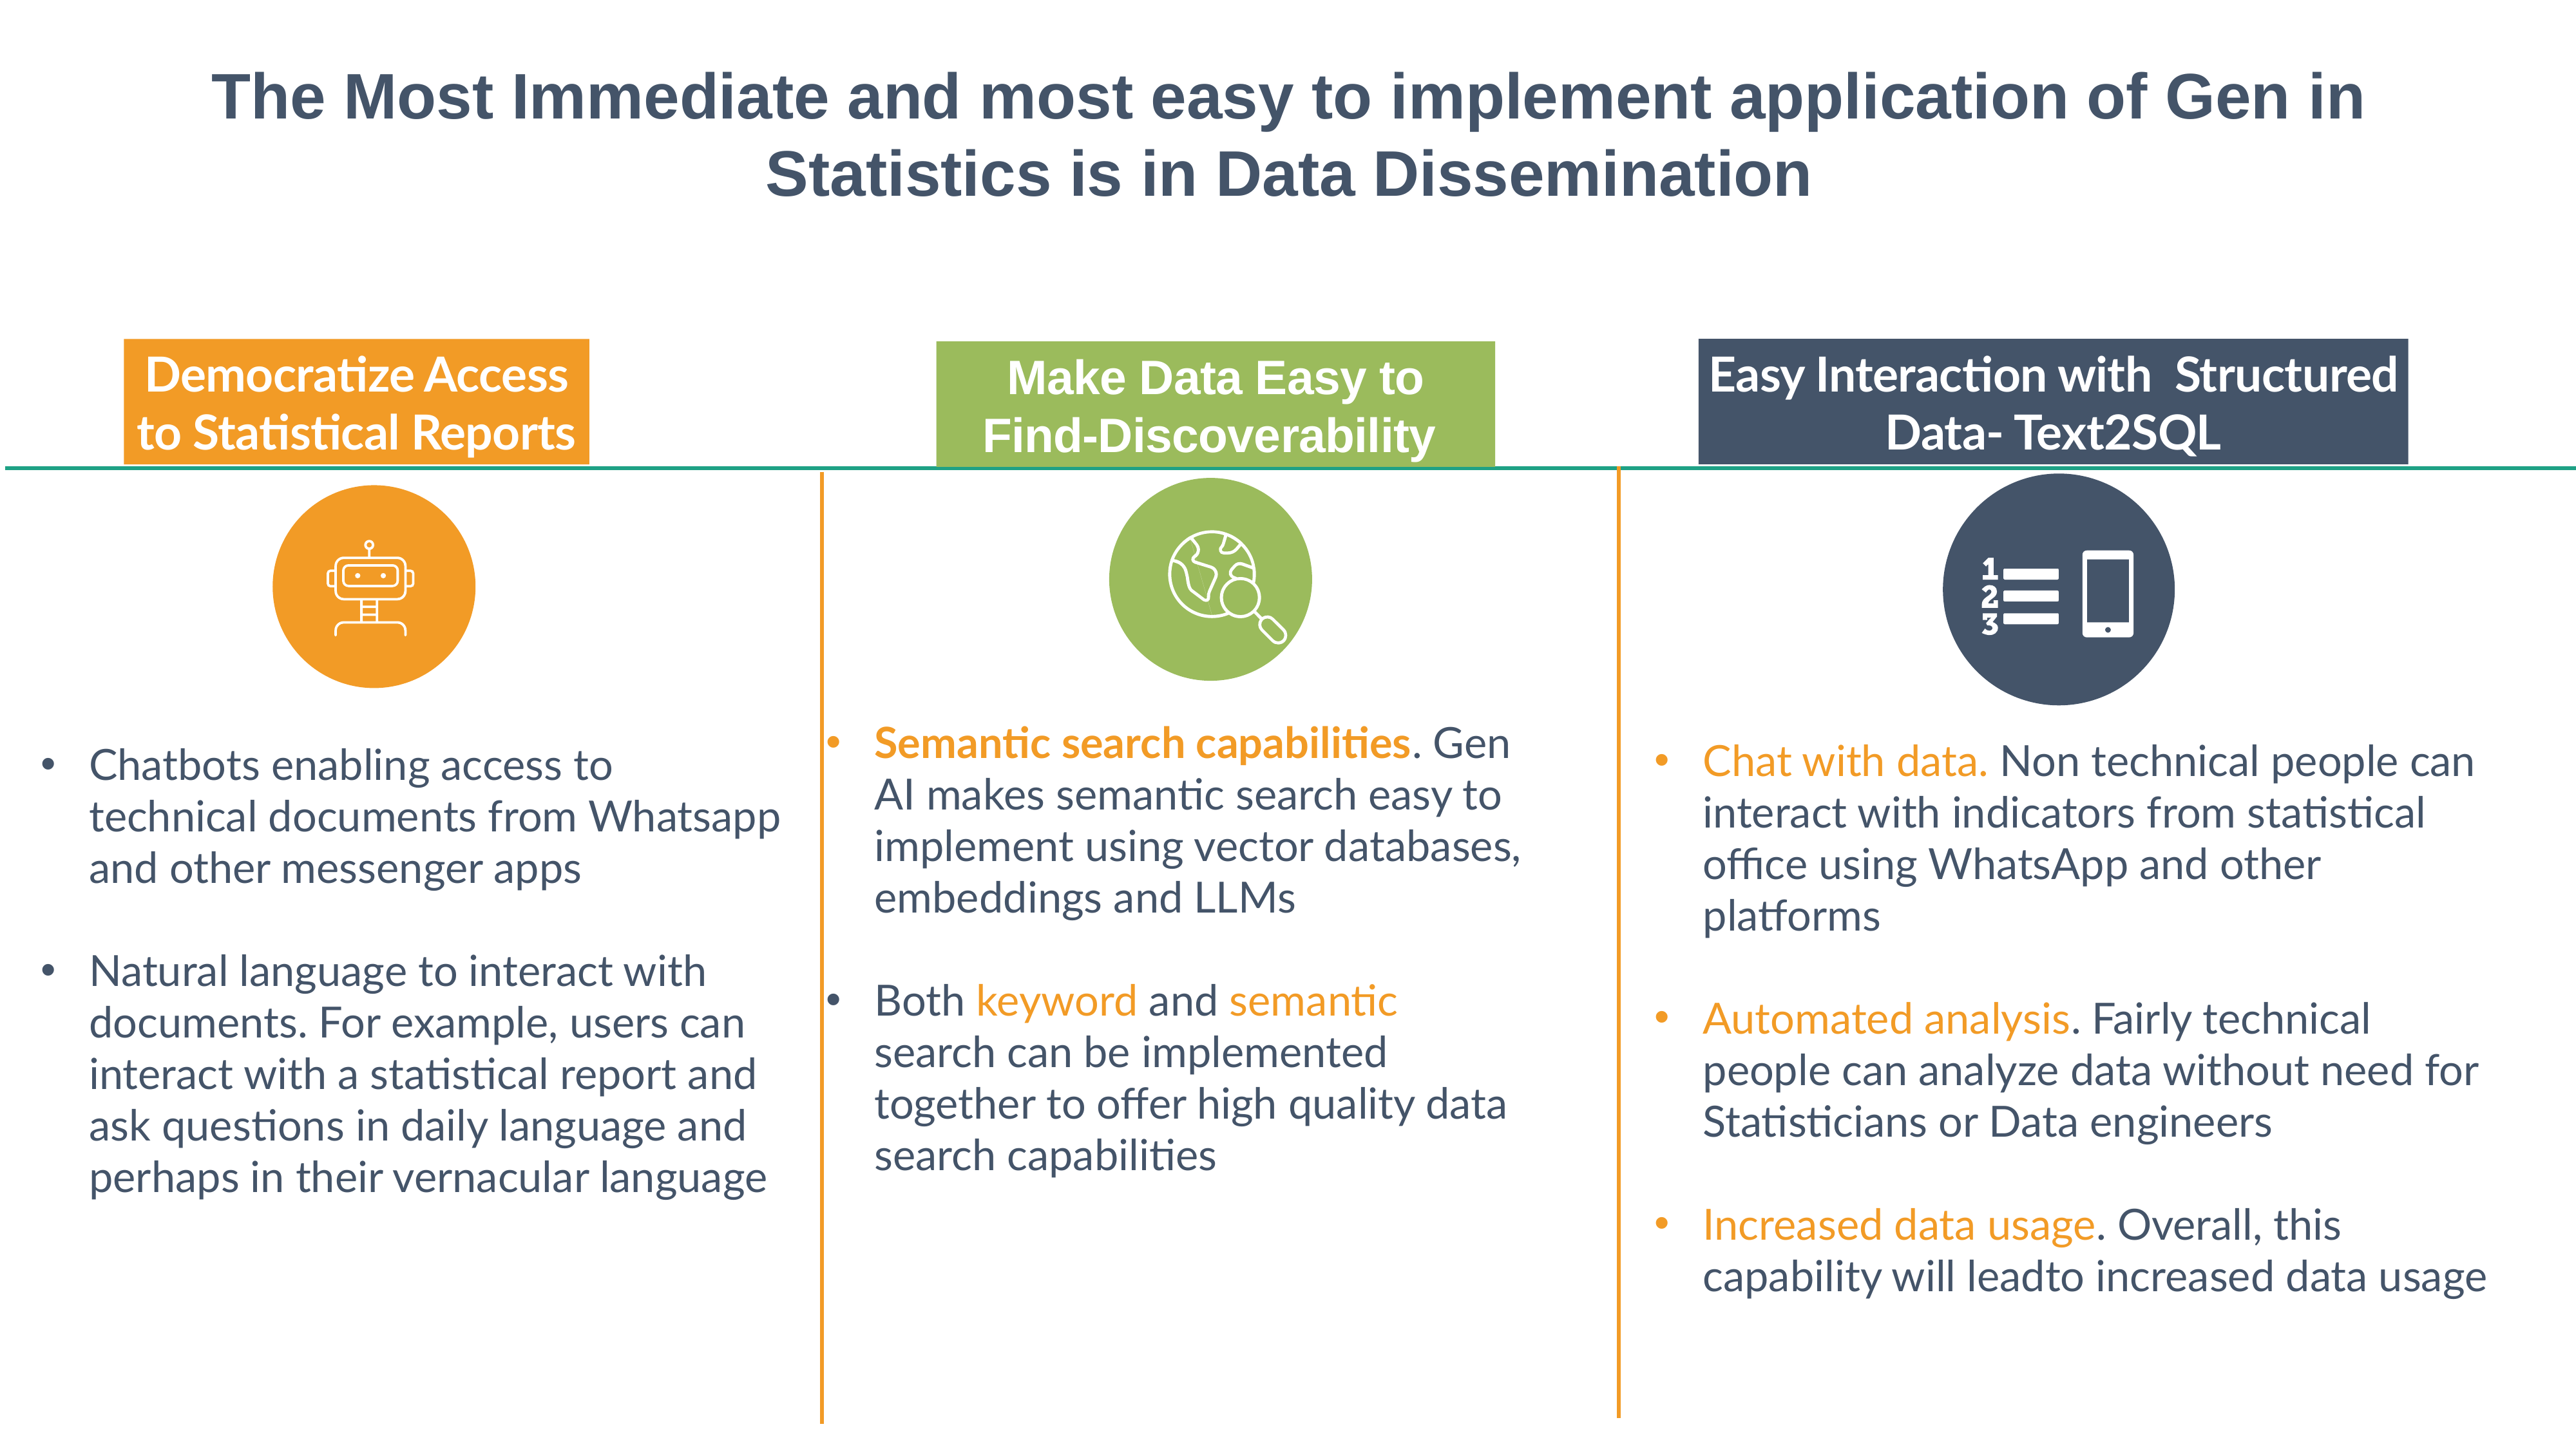

The Most Immediate and most easy to implement application of Gen in Statistics is in Data Dissemination
Easy Interaction with  Structured Data- Text2SQL
Democratize Access to Statistical Reports
Make Data Easy to Find-Discoverability

Semantic search capabilities. Gen AI makes semantic search easy to implement using vector databases, embeddings and LLMs

Both keyword and semantic search can be implemented together to offer high quality data search capabilities

Chat with data. Non technical people can interact with indicators from statistical office using WhatsApp and other platforms

Automated analysis. Fairly technical people can analyze data without need for Statisticians or Data engineers

Increased data usage. Overall, this capability will leadto increased data usage
Chatbots enabling access to technical documents from Whatsapp and other messenger apps

Natural language to interact with documents. For example, users can interact with a statistical report and ask questions in daily language and perhaps in their vernacular language